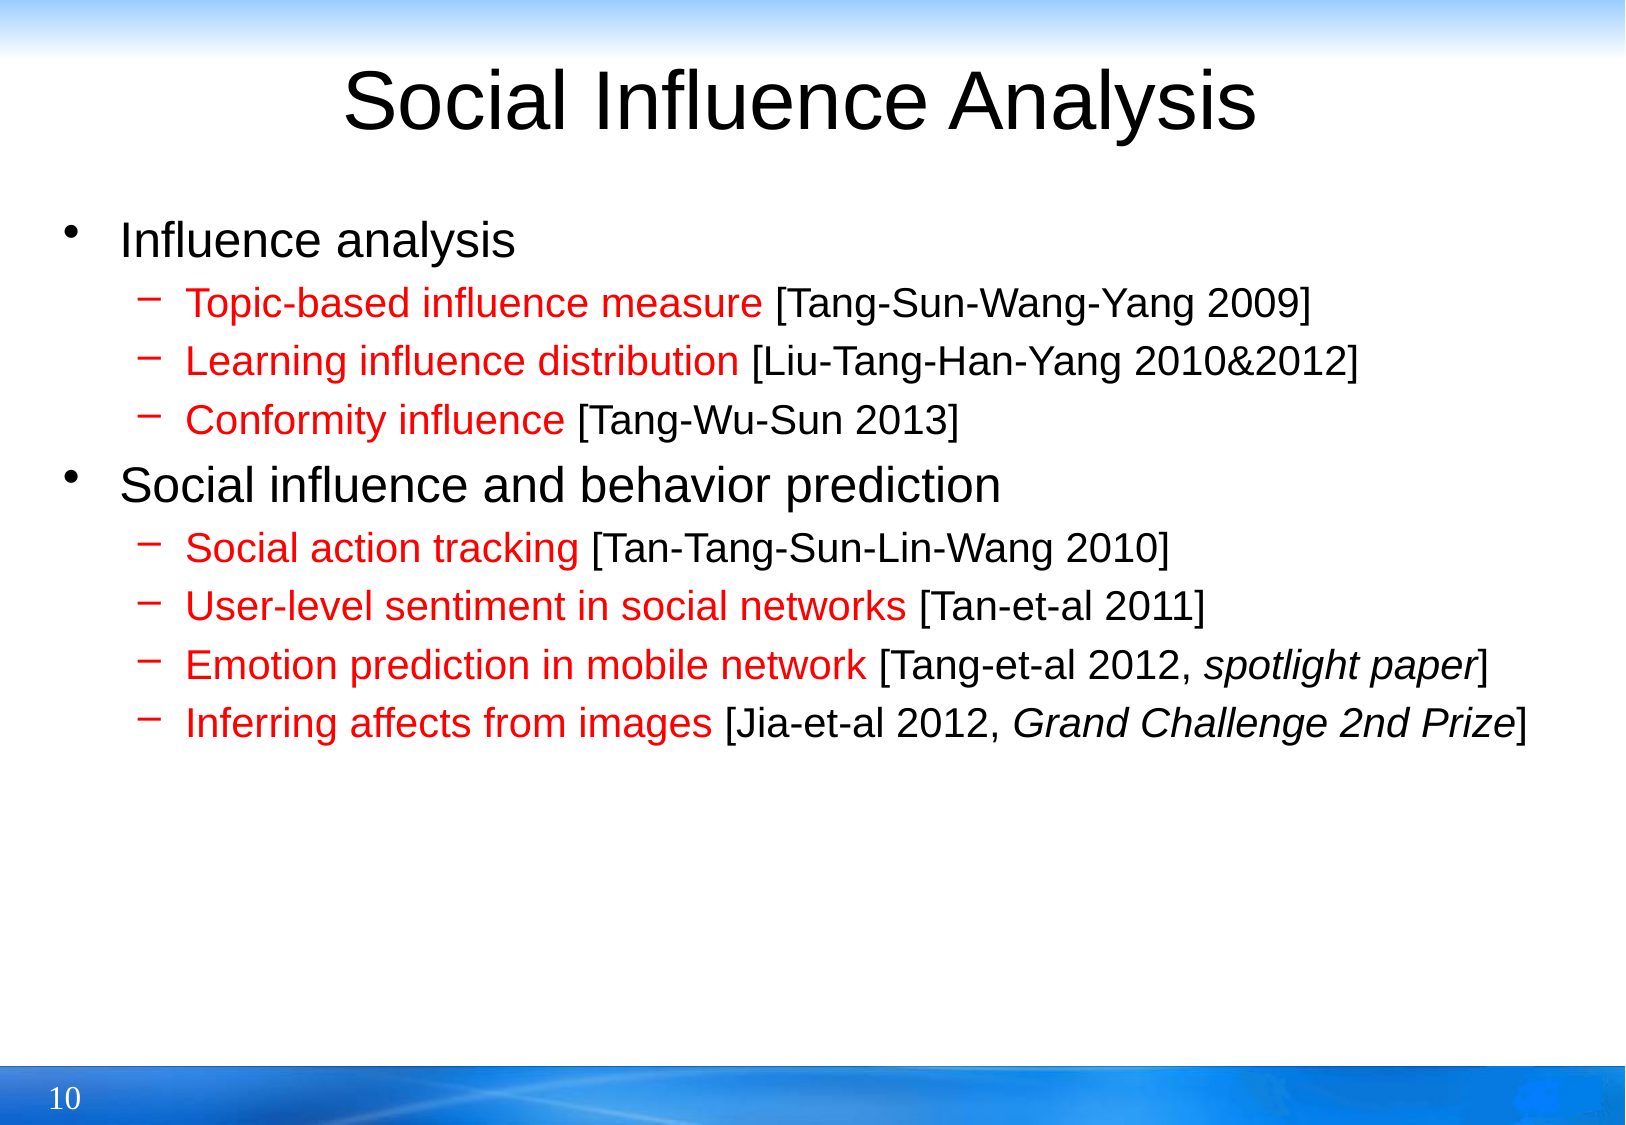

# Social Influence Analysis
Influence analysis
Topic-based influence measure [Tang-Sun-Wang-Yang 2009]
Learning influence distribution [Liu-Tang-Han-Yang 2010&2012]
Conformity influence [Tang-Wu-Sun 2013]
Social influence and behavior prediction
Social action tracking [Tan-Tang-Sun-Lin-Wang 2010]
User-level sentiment in social networks [Tan-et-al 2011]
Emotion prediction in mobile network [Tang-et-al 2012, spotlight paper]
Inferring affects from images [Jia-et-al 2012, Grand Challenge 2nd Prize]